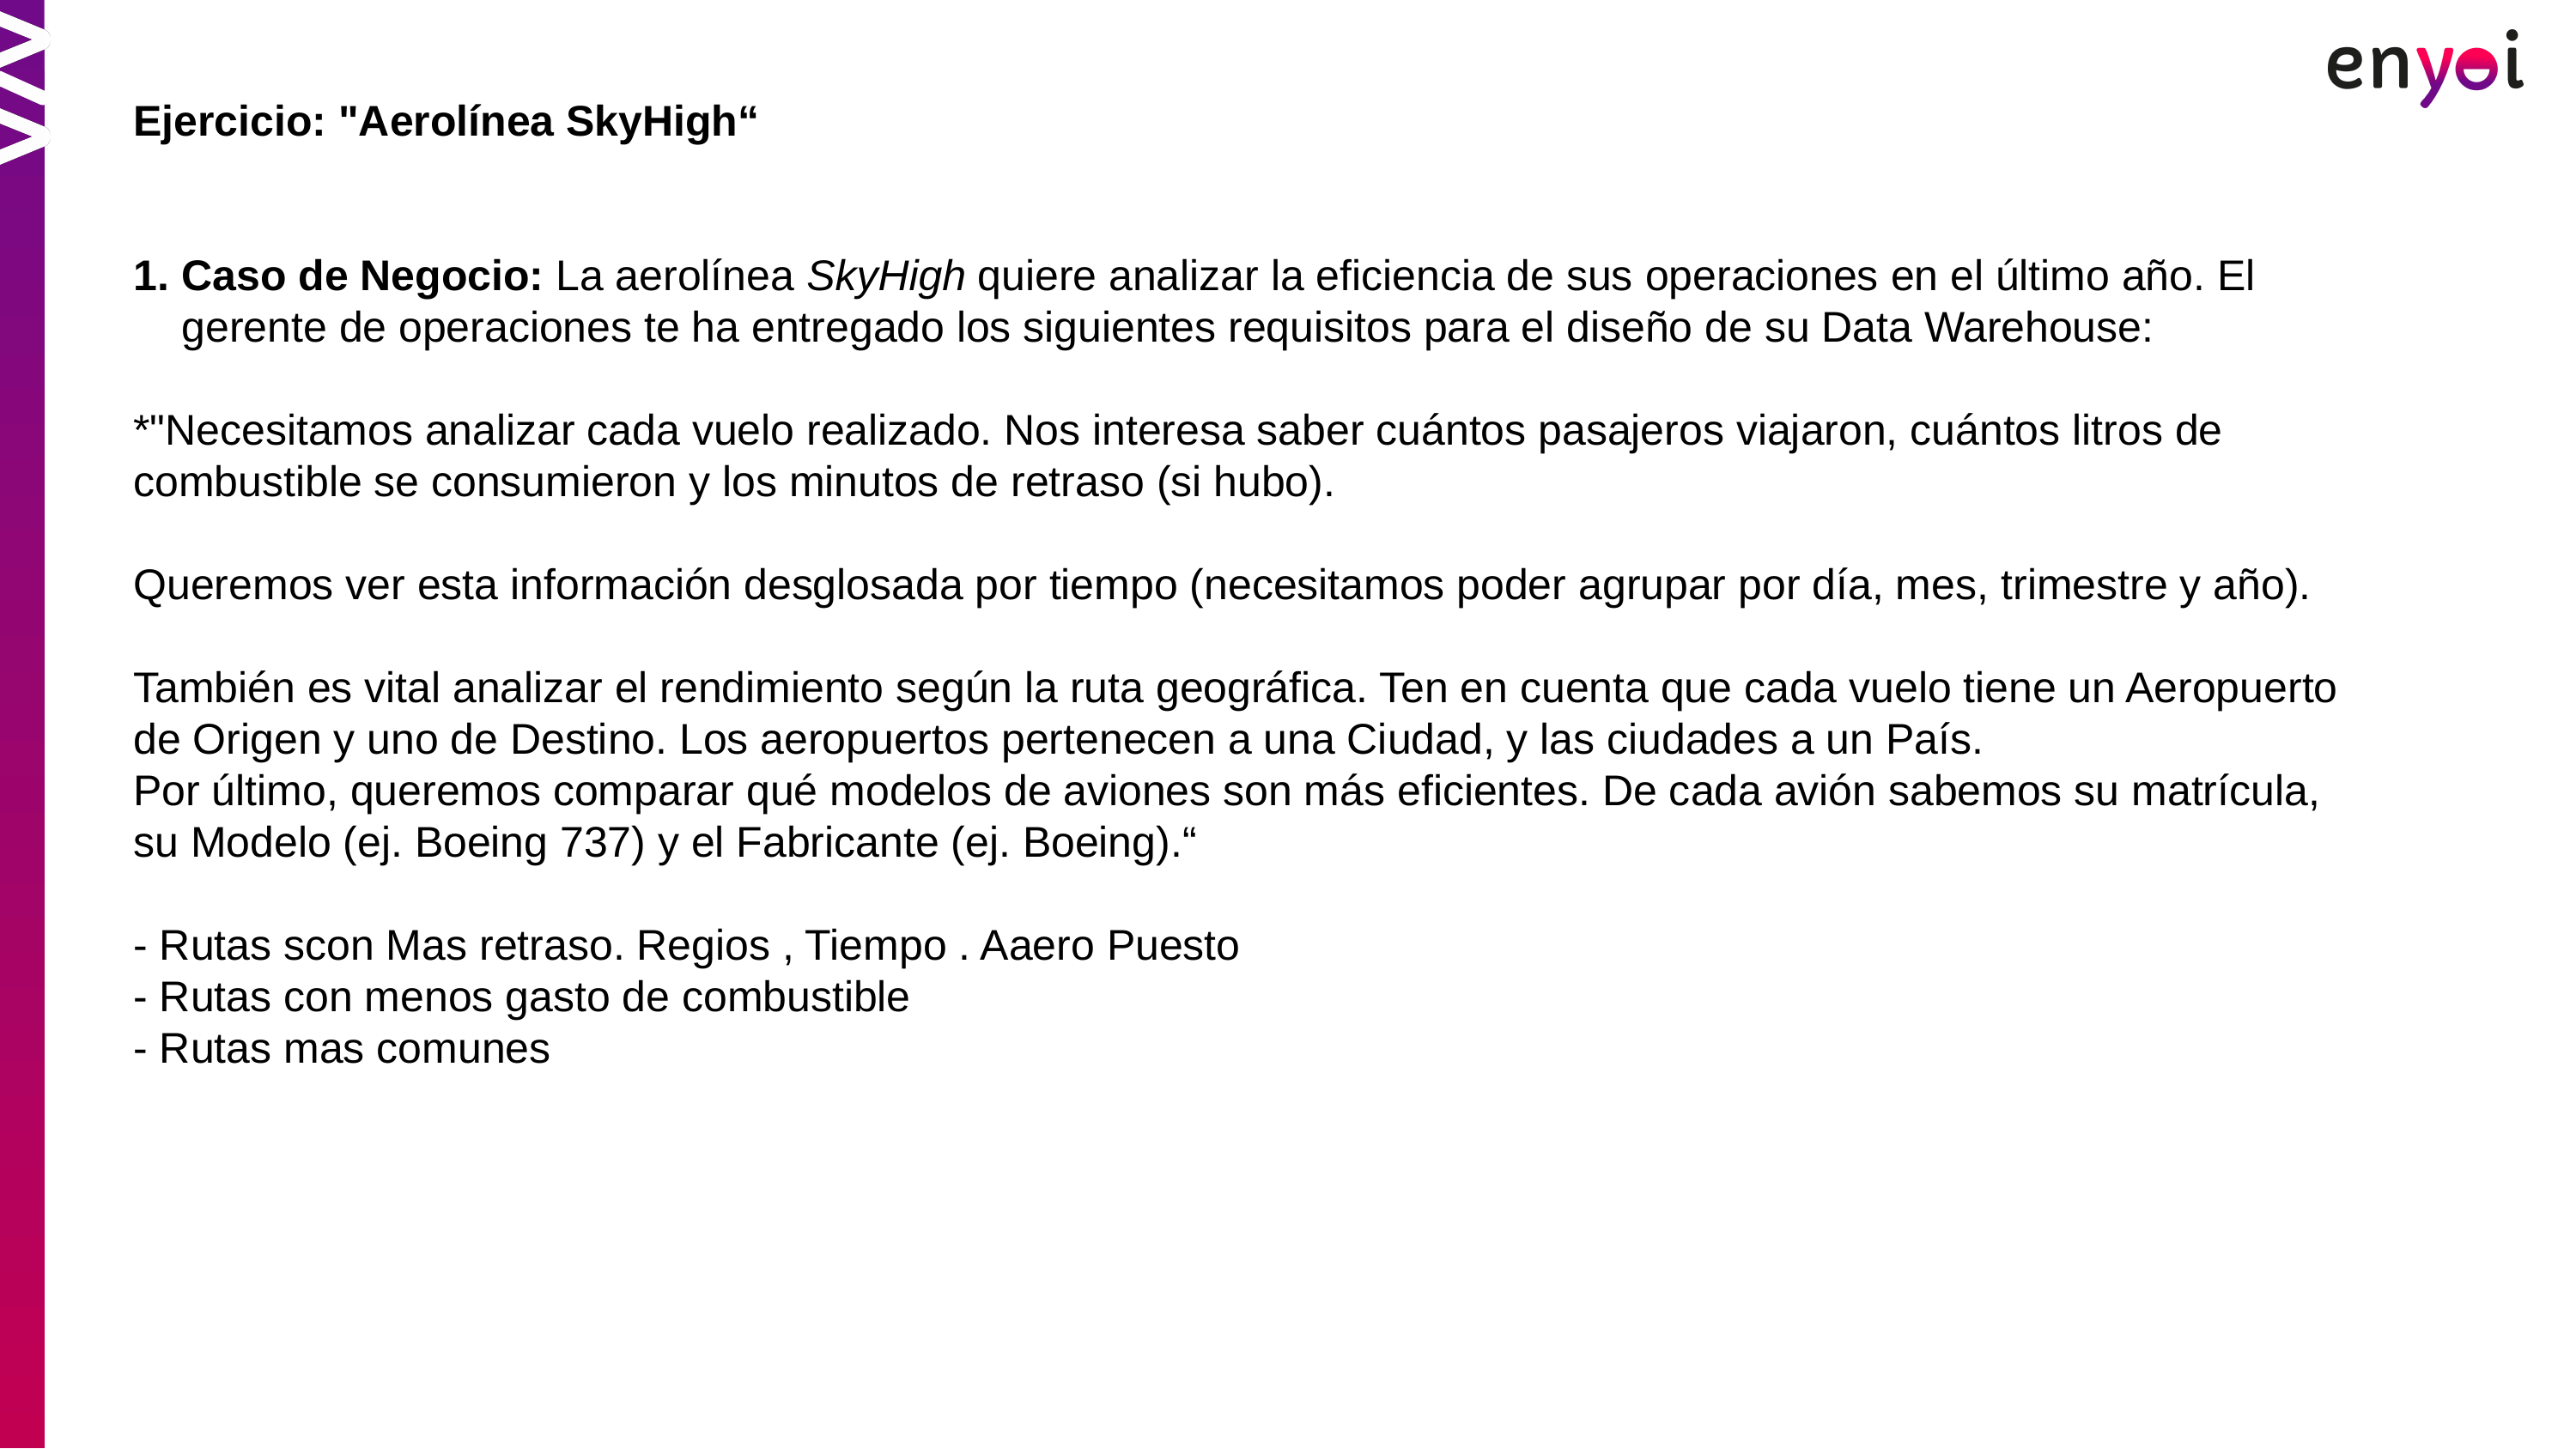

Ejercicio: "Aerolínea SkyHigh“

Caso de Negocio: La aerolínea SkyHigh quiere analizar la eficiencia de sus operaciones en el último año. El gerente de operaciones te ha entregado los siguientes requisitos para el diseño de su Data Warehouse:

*"Necesitamos analizar cada vuelo realizado. Nos interesa saber cuántos pasajeros viajaron, cuántos litros de combustible se consumieron y los minutos de retraso (si hubo).

Queremos ver esta información desglosada por tiempo (necesitamos poder agrupar por día, mes, trimestre y año).

También es vital analizar el rendimiento según la ruta geográfica. Ten en cuenta que cada vuelo tiene un Aeropuerto de Origen y uno de Destino. Los aeropuertos pertenecen a una Ciudad, y las ciudades a un País.
Por último, queremos comparar qué modelos de aviones son más eficientes. De cada avión sabemos su matrícula, su Modelo (ej. Boeing 737) y el Fabricante (ej. Boeing).“

- Rutas scon Mas retraso. Regios , Tiempo . Aaero Puesto
- Rutas con menos gasto de combustible
- Rutas mas comunes